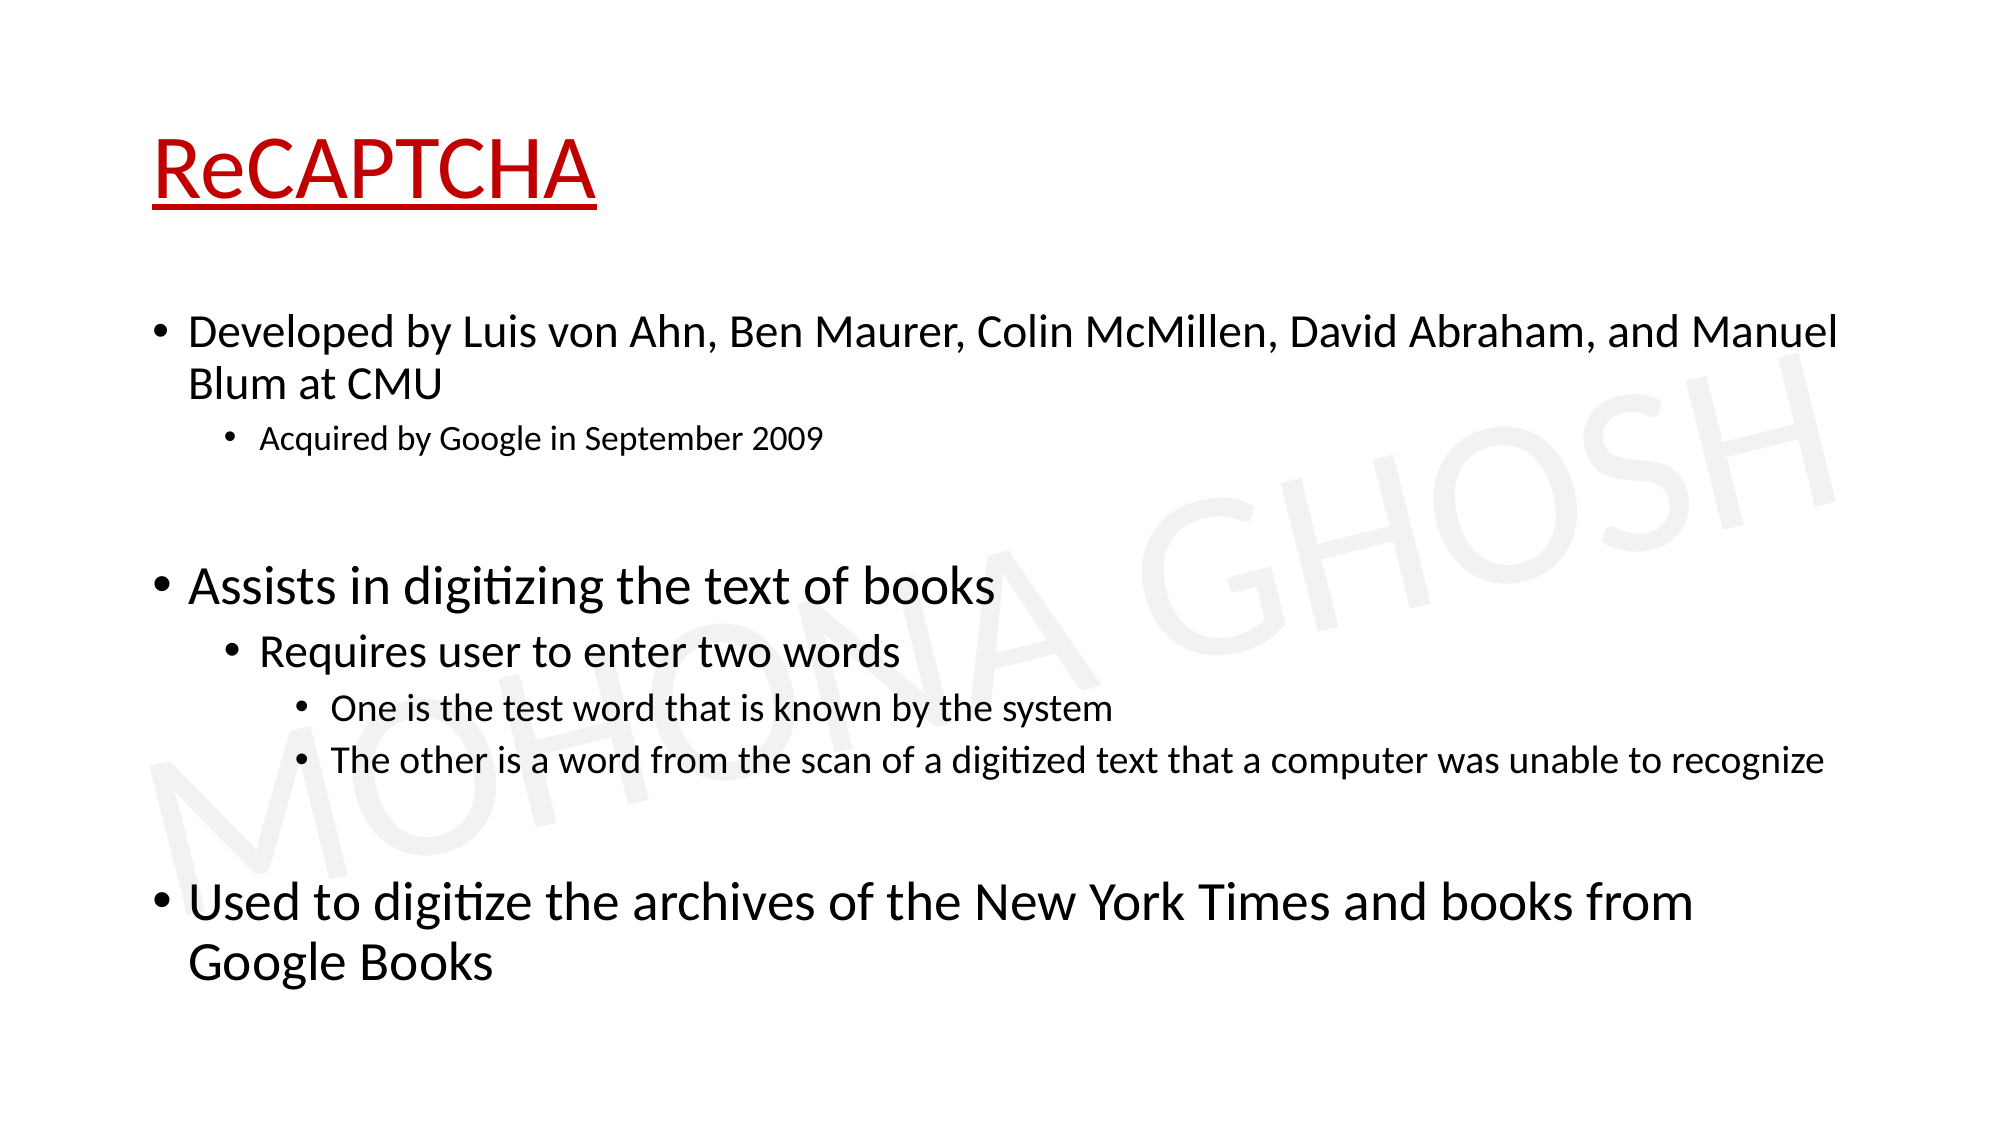

# ReCAPTCHA
Developed by Luis von Ahn, Ben Maurer, Colin McMillen, David Abraham, and Manuel Blum at CMU
Acquired by Google in September 2009

Assists in digitizing the text of books
Requires user to enter two words
One is the test word that is known by the system
The other is a word from the scan of a digitized text that a computer was unable to recognize

Used to digitize the archives of the New York Times and books from Google Books